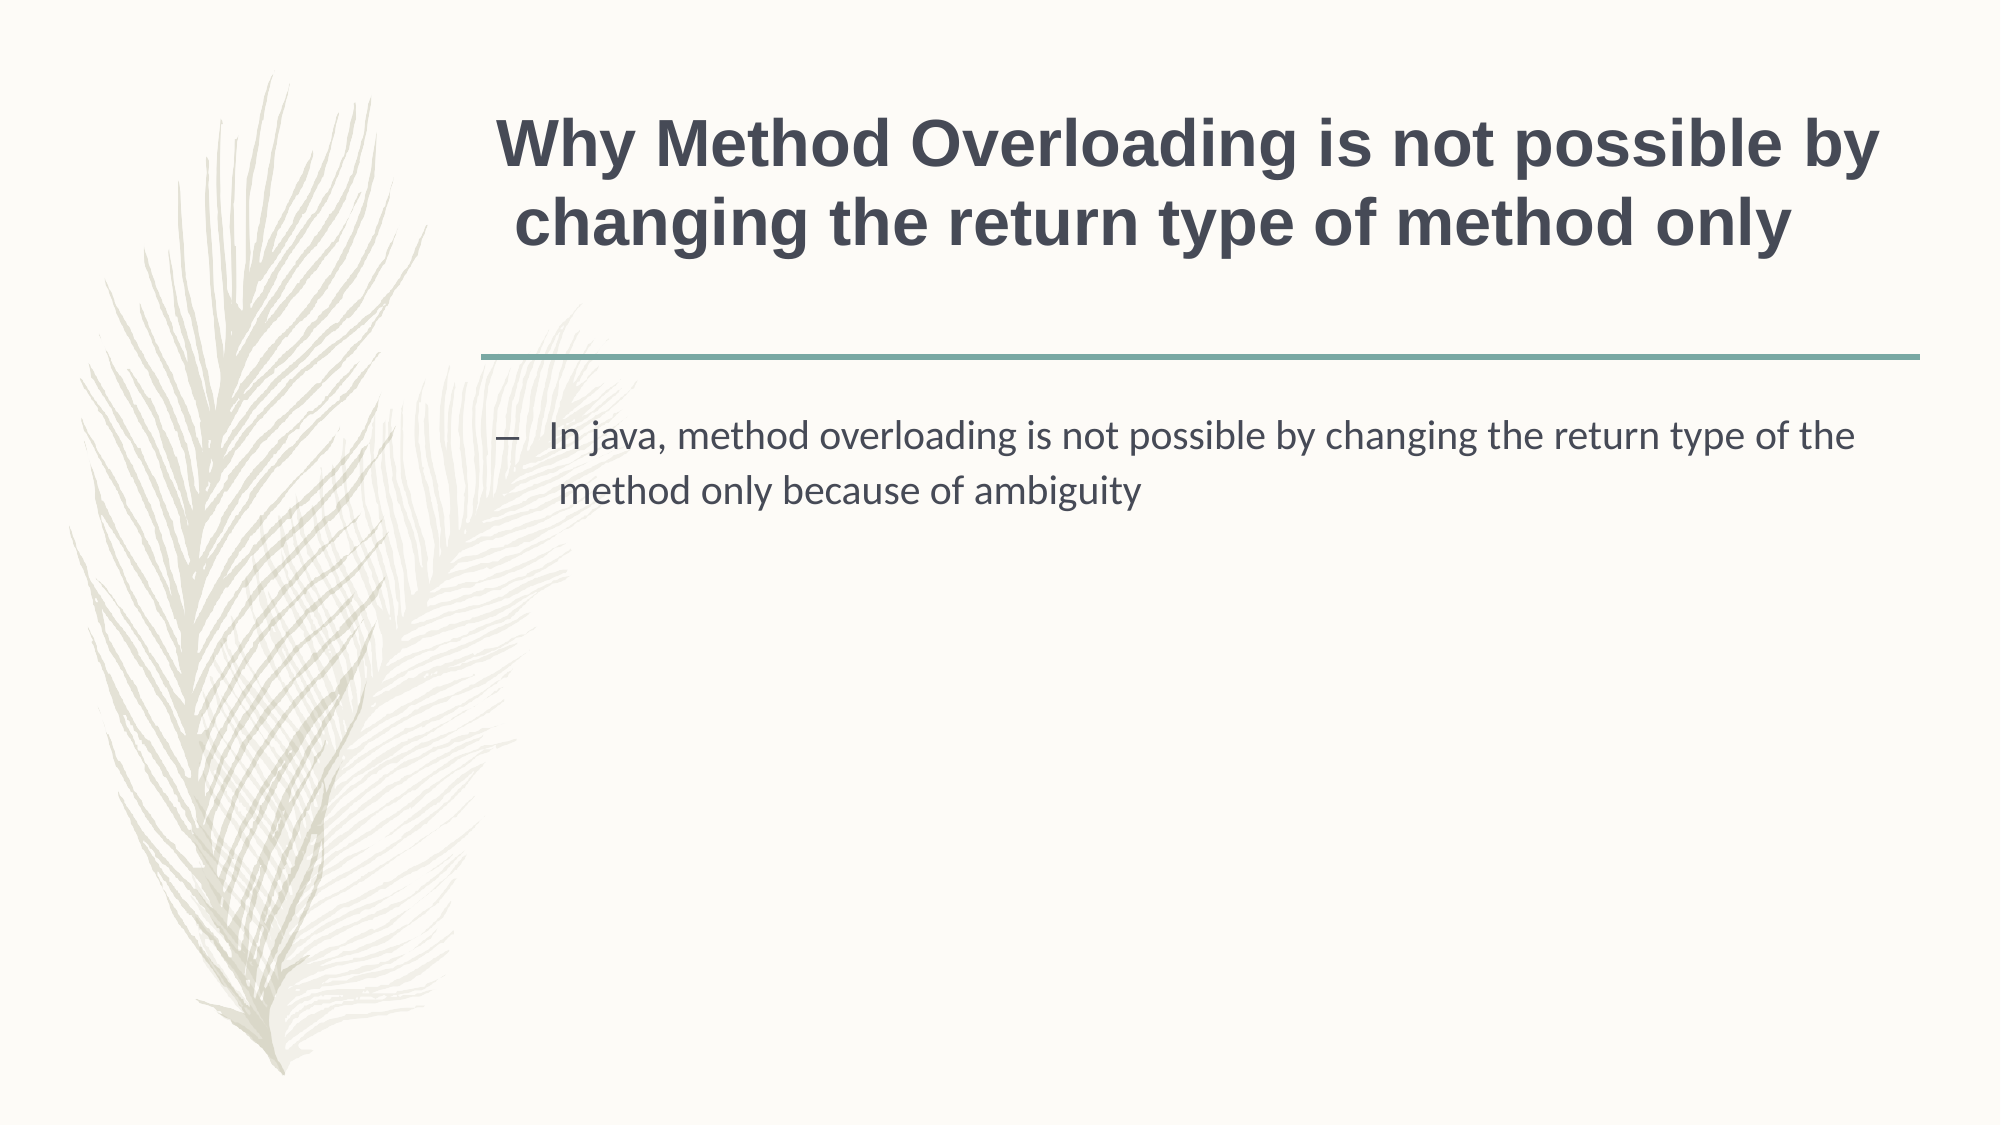

# Why Method Overloading is not possible by  changing the return type of method only
–	In java, method overloading is not possible by changing the return type of the  method only because of ambiguity